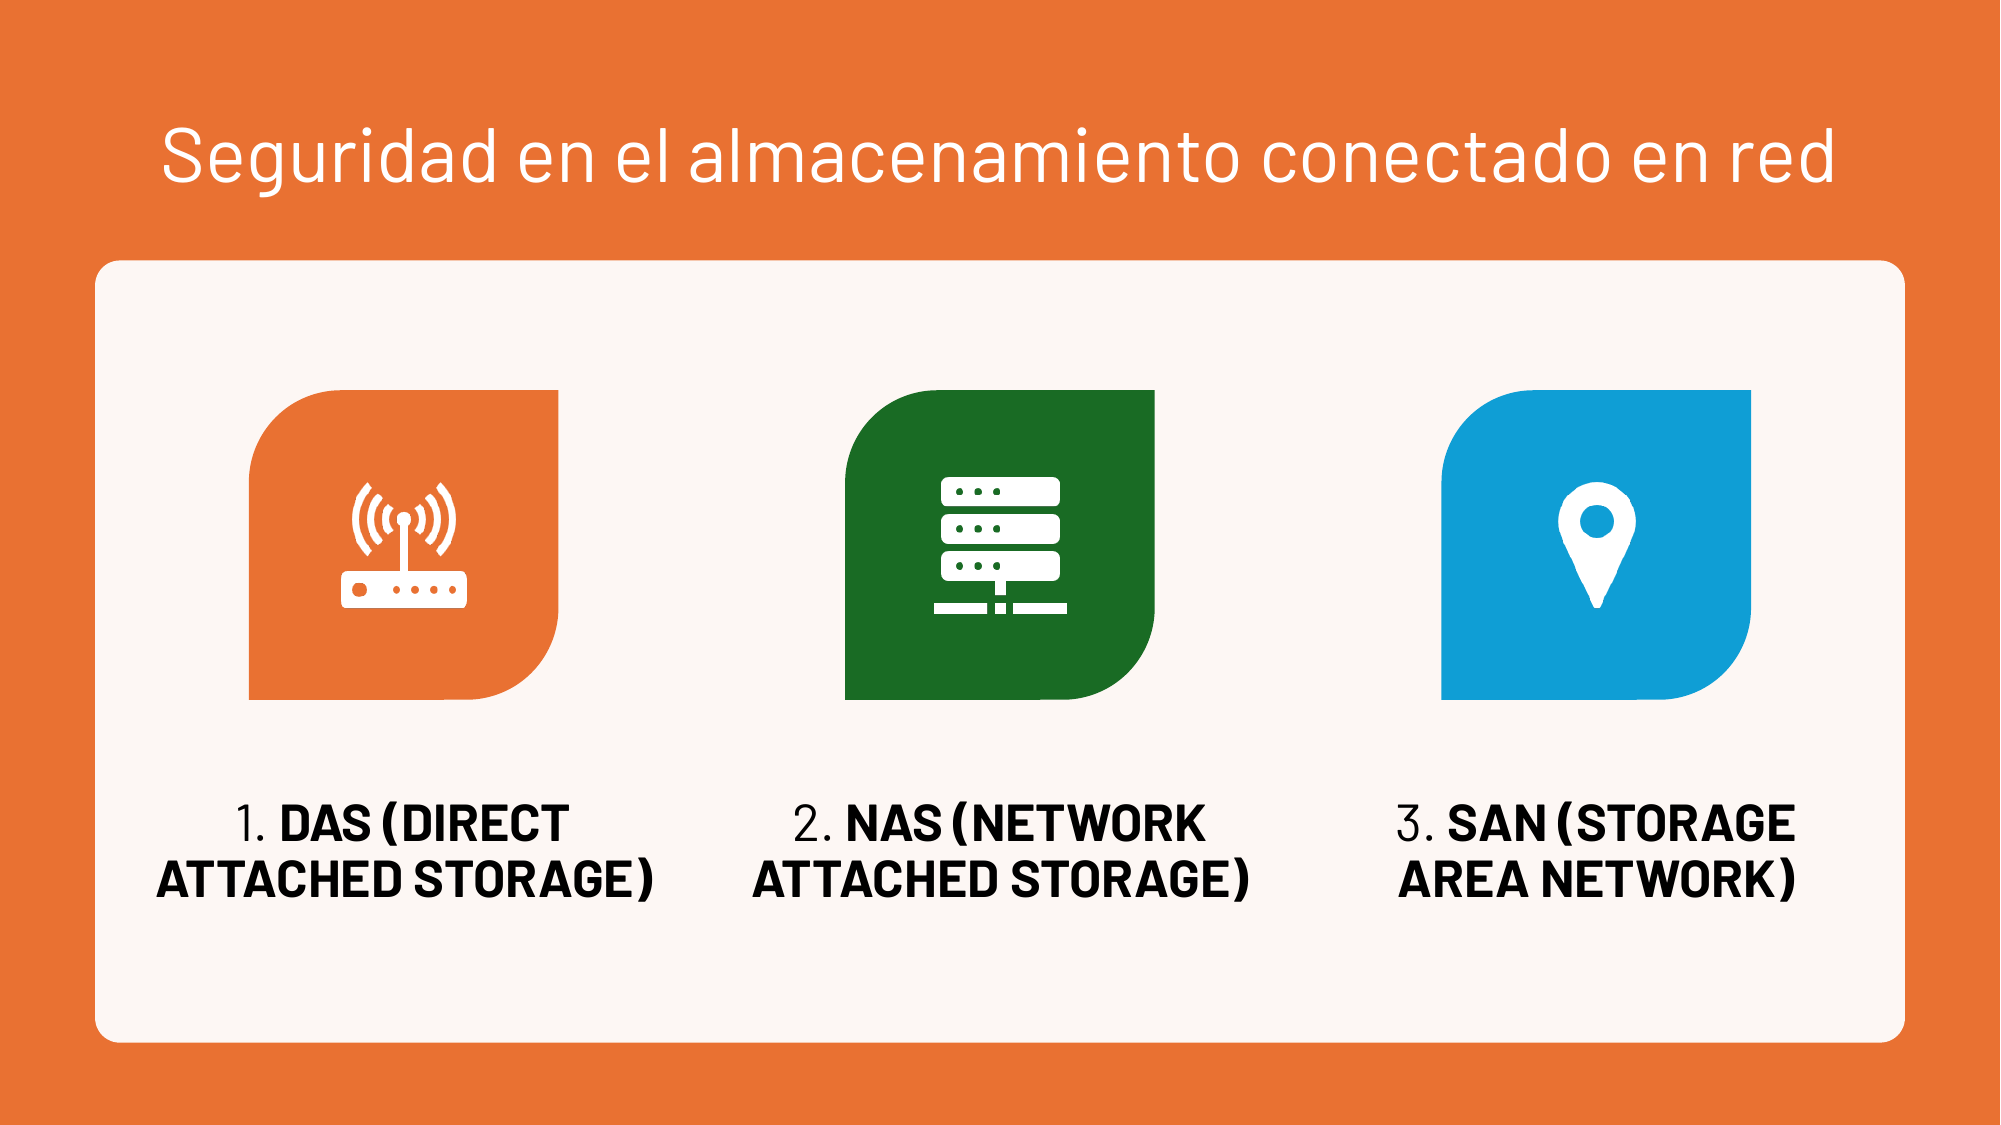

# Seguridad en el almacenamiento conectado en red

1. DAS (Direct Attached Storage)
2. NAS (Network Attached Storage)
3. SAN (Storage Area Network)